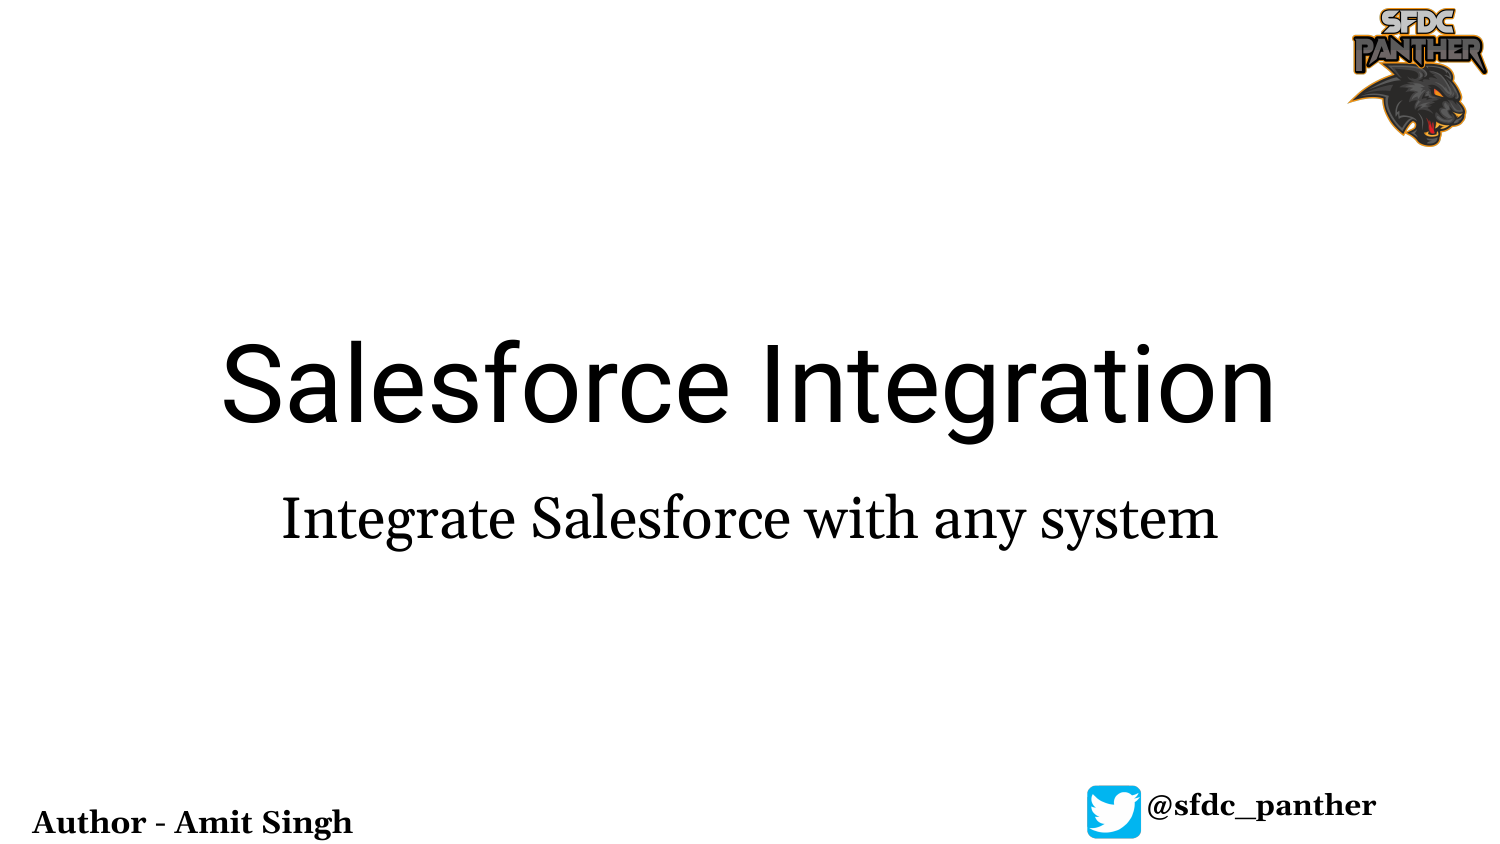

# Salesforce Integration
Integrate Salesforce with any system